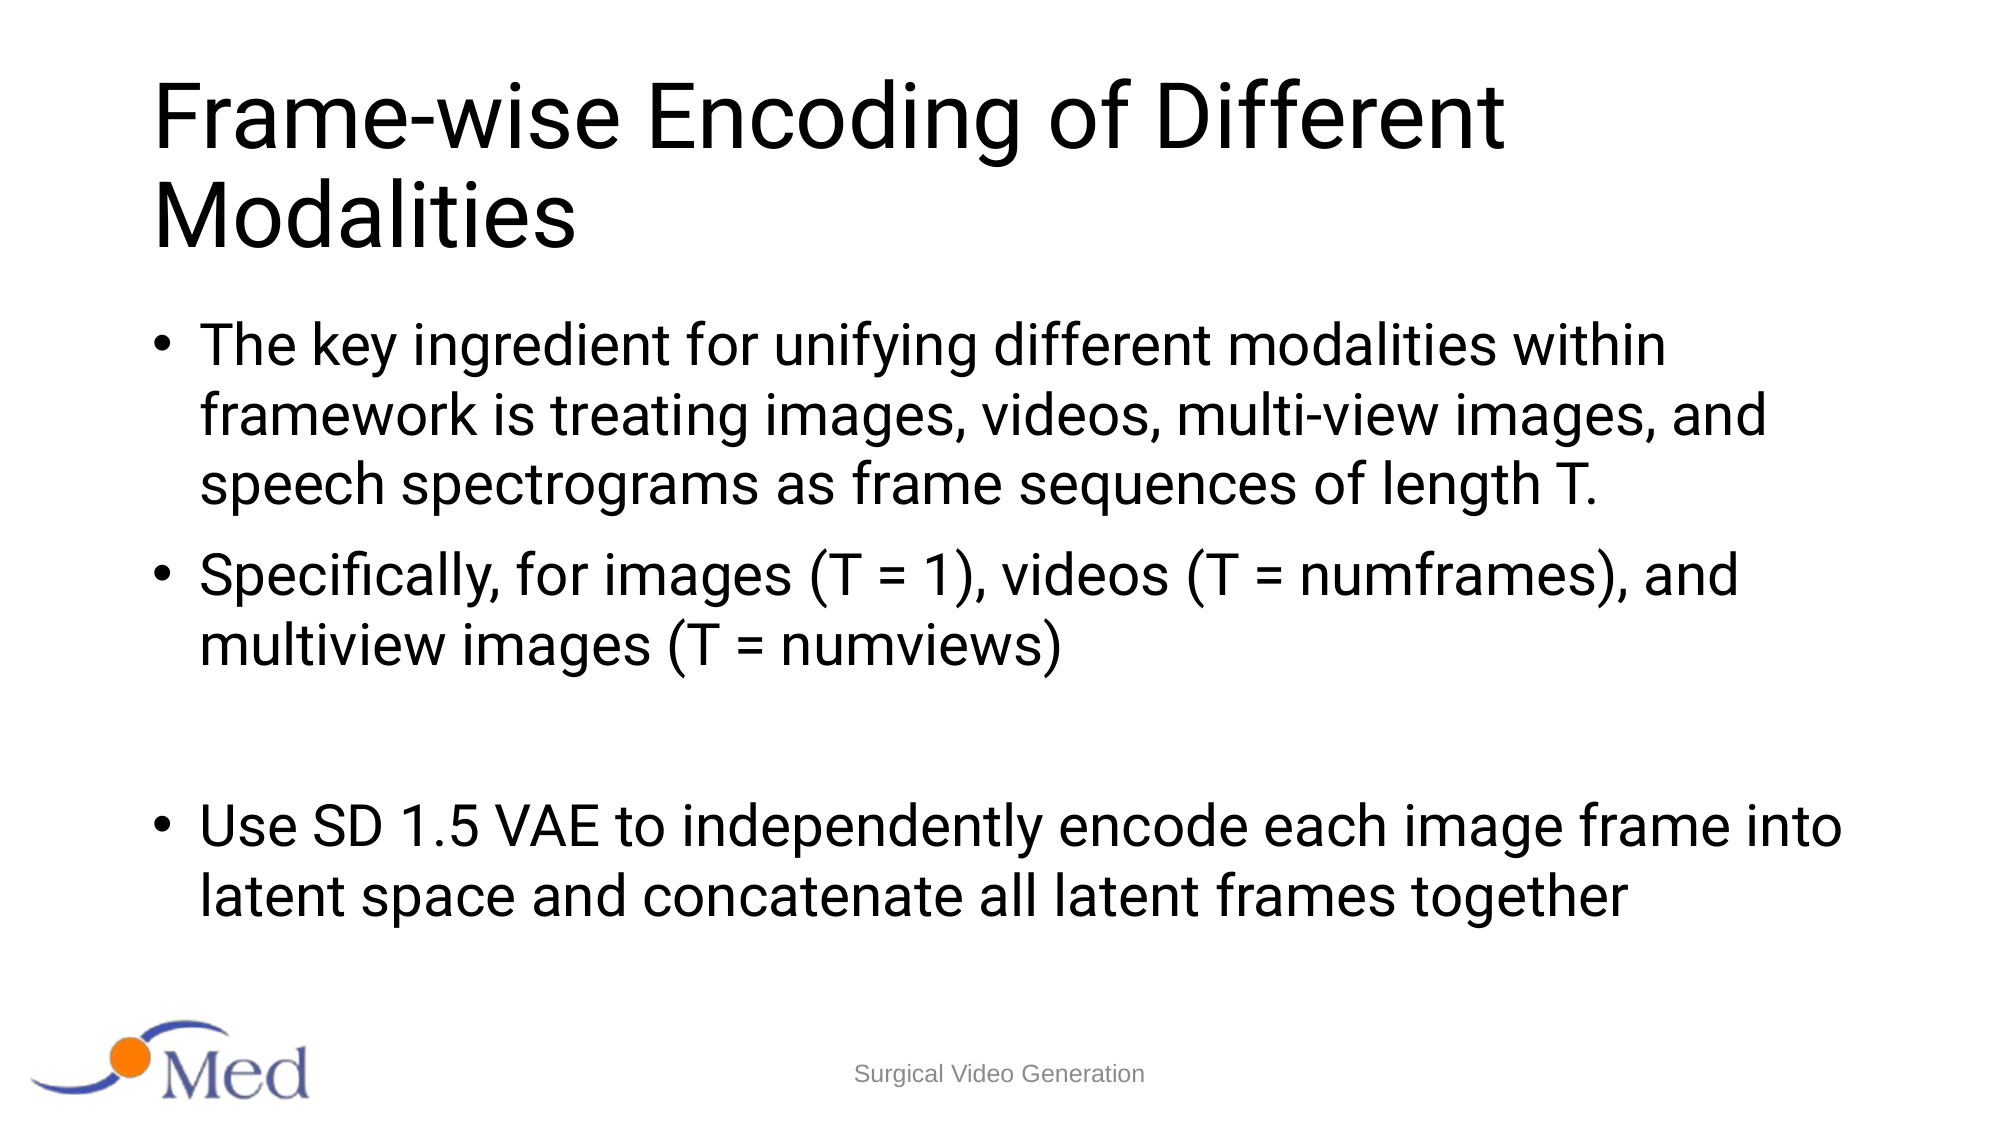

# Frame-wise Encoding of Different Modalities
The key ingredient for unifying different modalities within framework is treating images, videos, multi-view images, and speech spectrograms as frame sequences of length T.
Specifically, for images (T = 1), videos (T = numframes), and multiview images (T = numviews)

Use SD 1.5 VAE to independently encode each image frame into latent space and concatenate all latent frames together

Surgical Video Generation
9